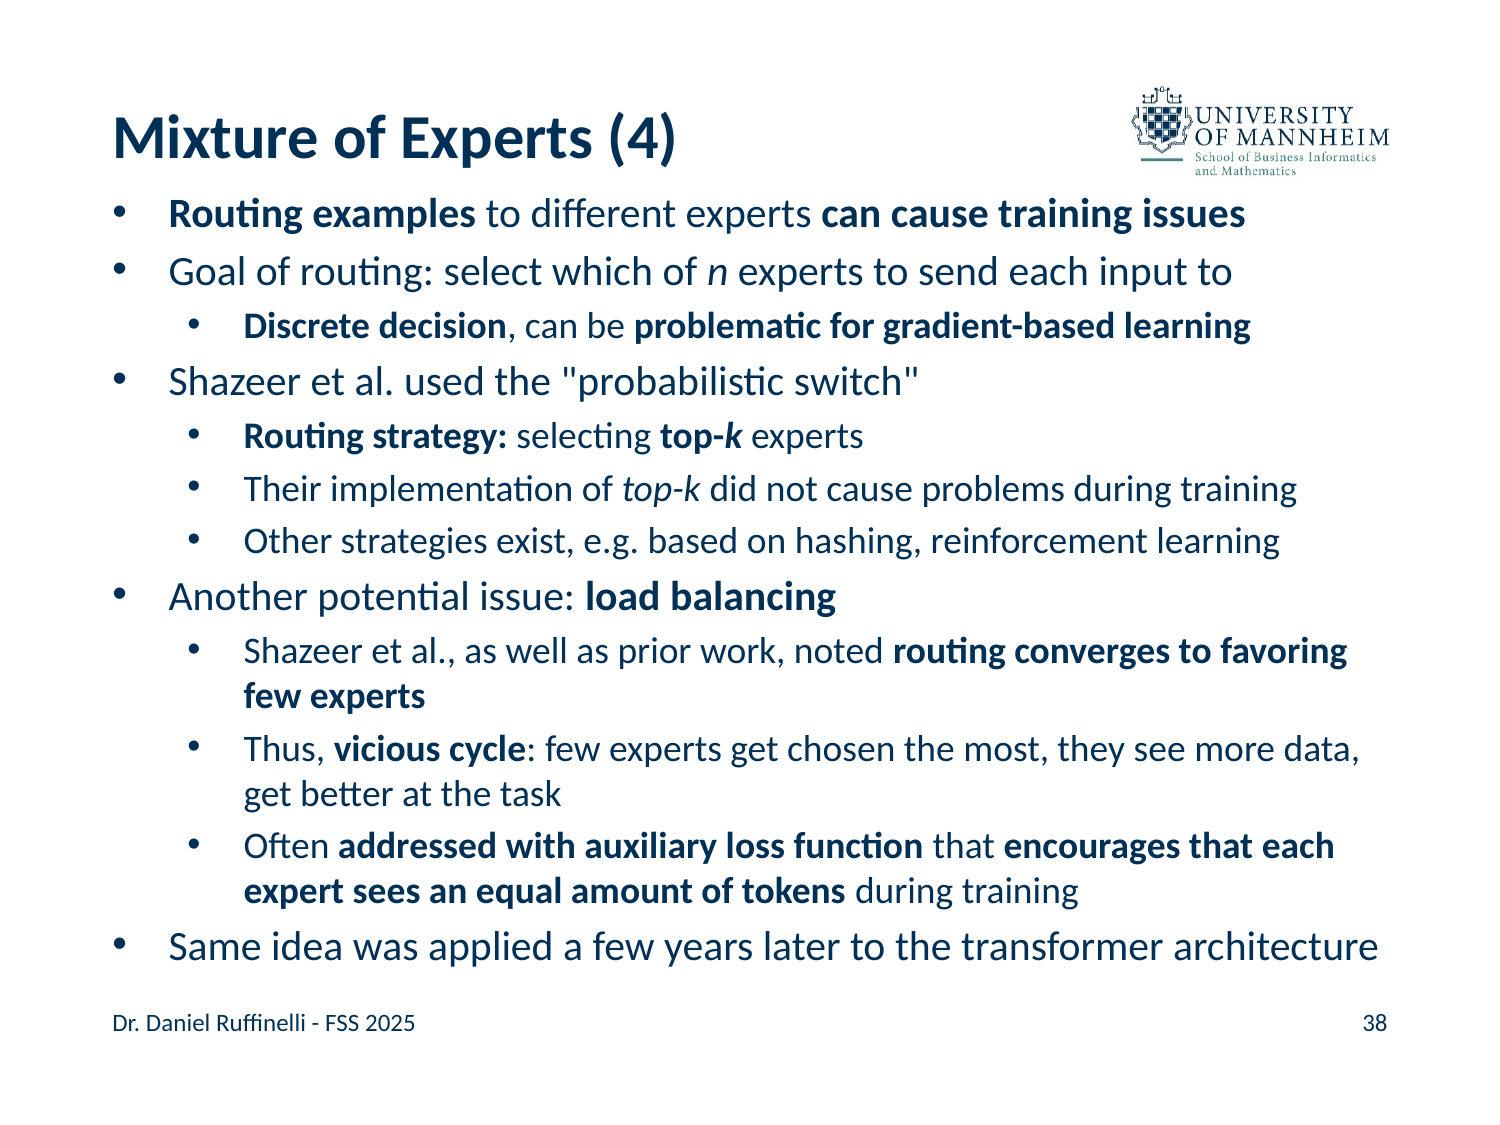

# Mixture of Experts (4)
Routing examples to different experts can cause training issues
Goal of routing: select which of n experts to send each input to
Discrete decision, can be problematic for gradient-based learning
Shazeer et al. used the "probabilistic switch"
Routing strategy: selecting top-k experts
Their implementation of top-k did not cause problems during training
Other strategies exist, e.g. based on hashing, reinforcement learning
Another potential issue: load balancing
Shazeer et al., as well as prior work, noted routing converges to favoring few experts
Thus, vicious cycle: few experts get chosen the most, they see more data, get better at the task
Often addressed with auxiliary loss function that encourages that each expert sees an equal amount of tokens during training
Same idea was applied a few years later to the transformer architecture

Dr. Daniel Ruffinelli - FSS 2025
38